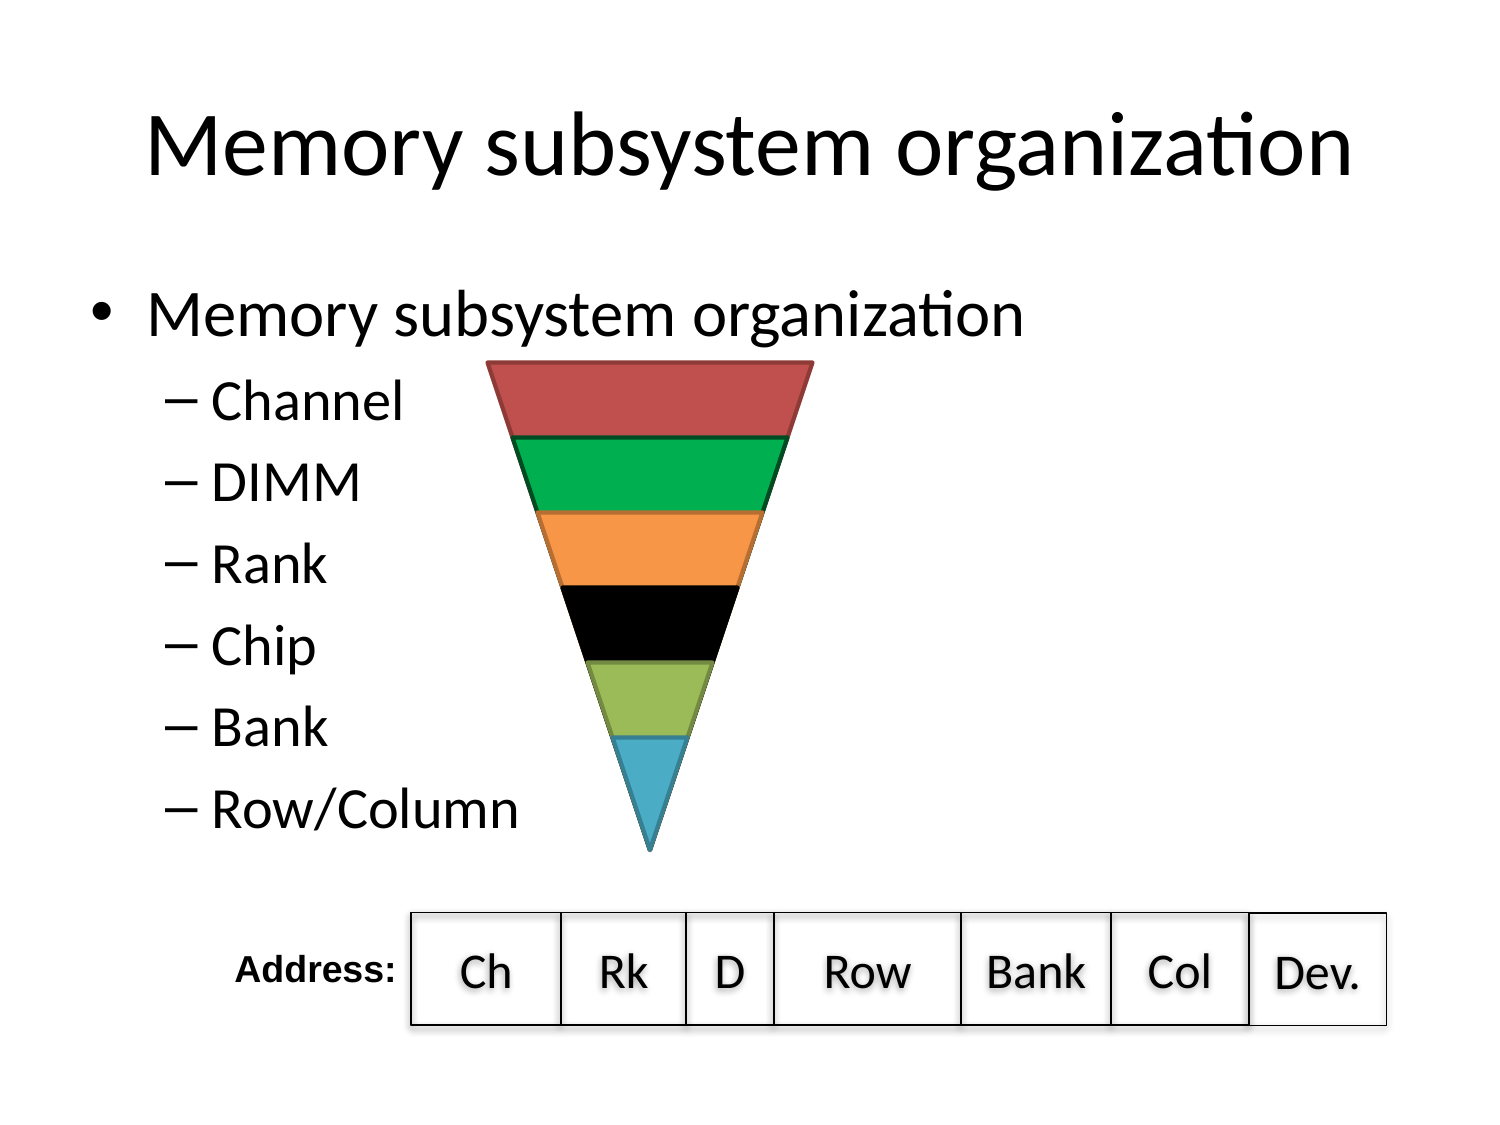

# Memory subsystem organization
Memory subsystem organization
Channel
DIMM
Rank
Chip
Bank
Row/Column

Ch
Rk
D
Row
Bank
Col
Dev.
Address: